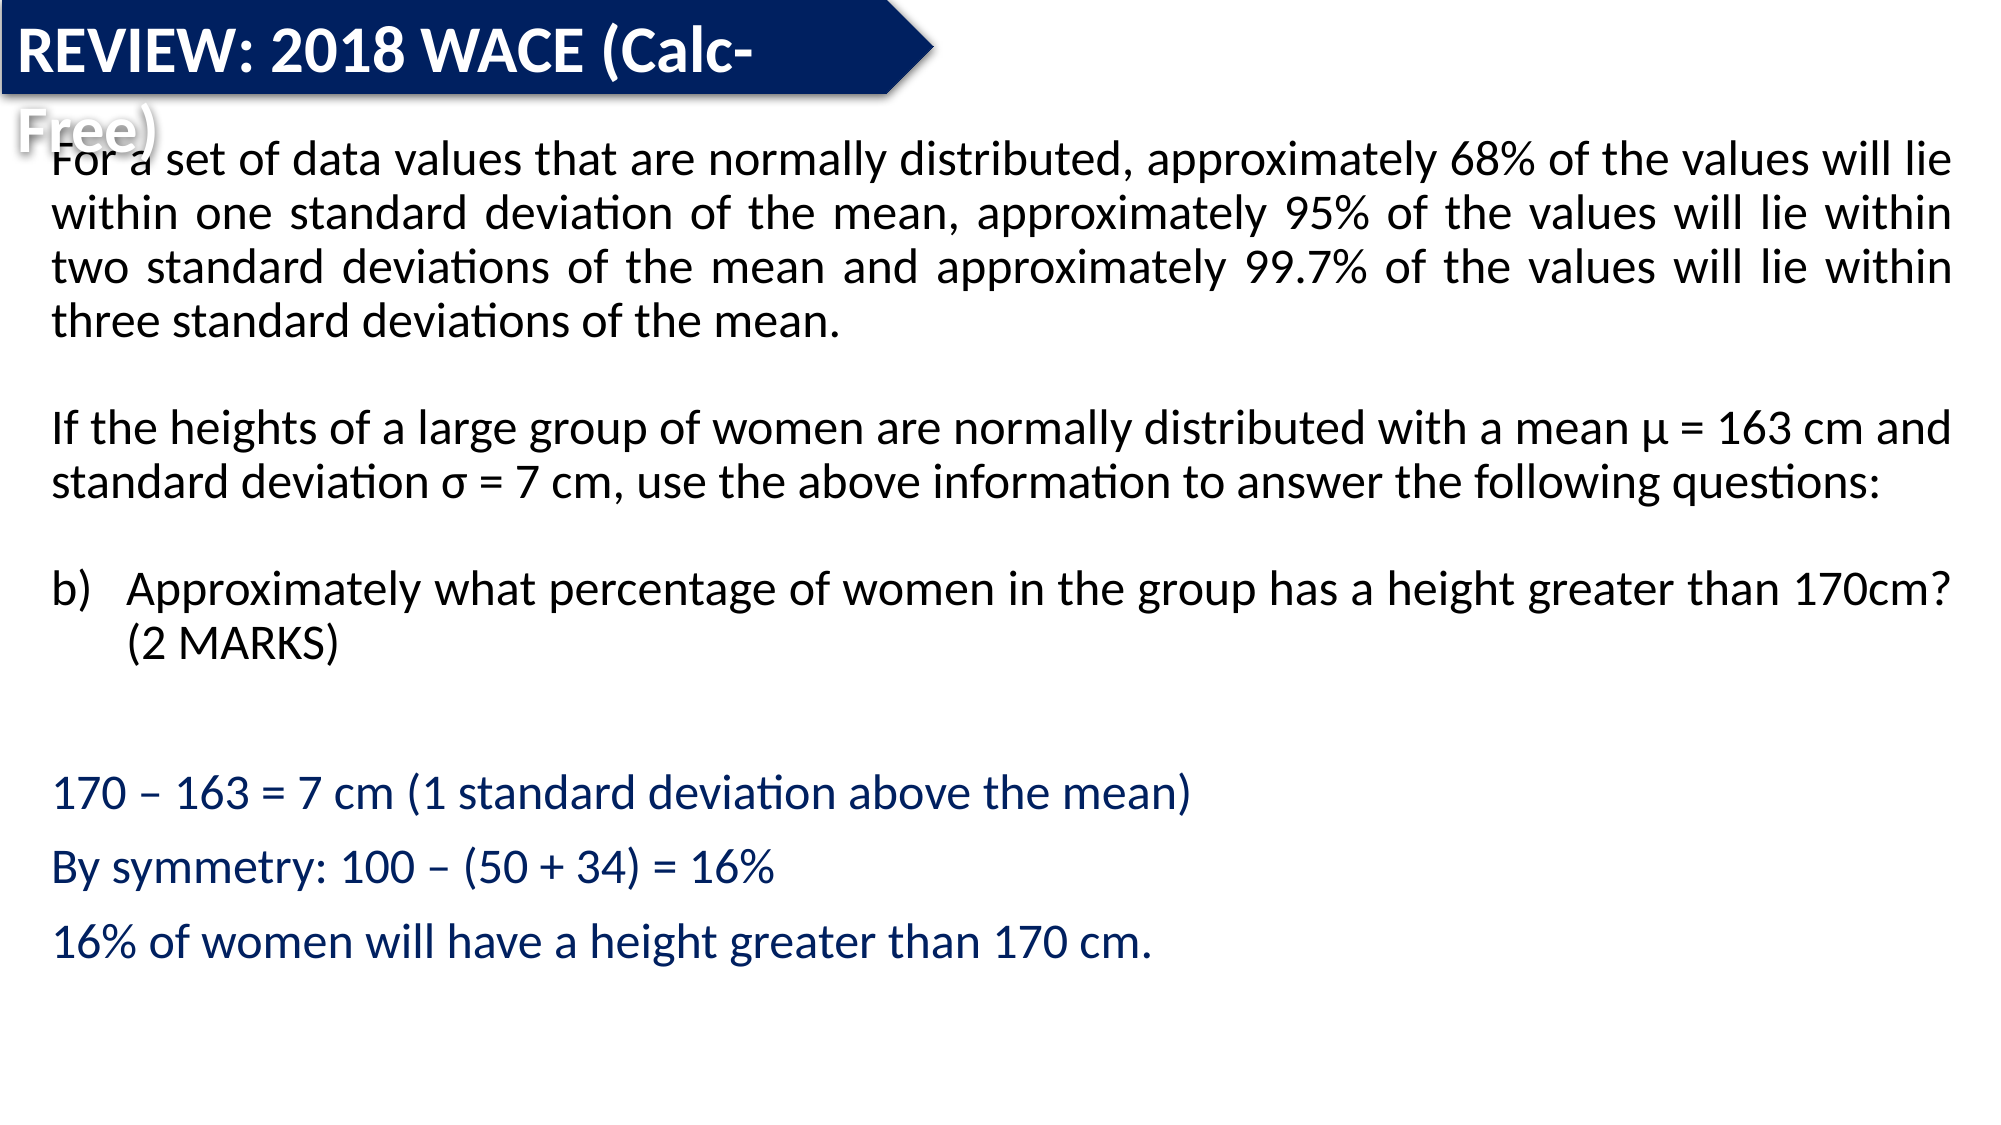

REVIEW: 2018 WACE (Calc-Free)
For a set of data values that are normally distributed, approximately 68% of the values will lie within one standard deviation of the mean, approximately 95% of the values will lie within two standard deviations of the mean and approximately 99.7% of the values will lie within three standard deviations of the mean.

If the heights of a large group of women are normally distributed with a mean µ = 163 cm and standard deviation σ = 7 cm, use the above information to answer the following questions:

Approximately what percentage of women in the group has a height greater than 170cm? (2 MARKS)

170 – 163 = 7 cm (1 standard deviation above the mean)
By symmetry: 100 – (50 + 34) = 16%
16% of women will have a height greater than 170 cm.